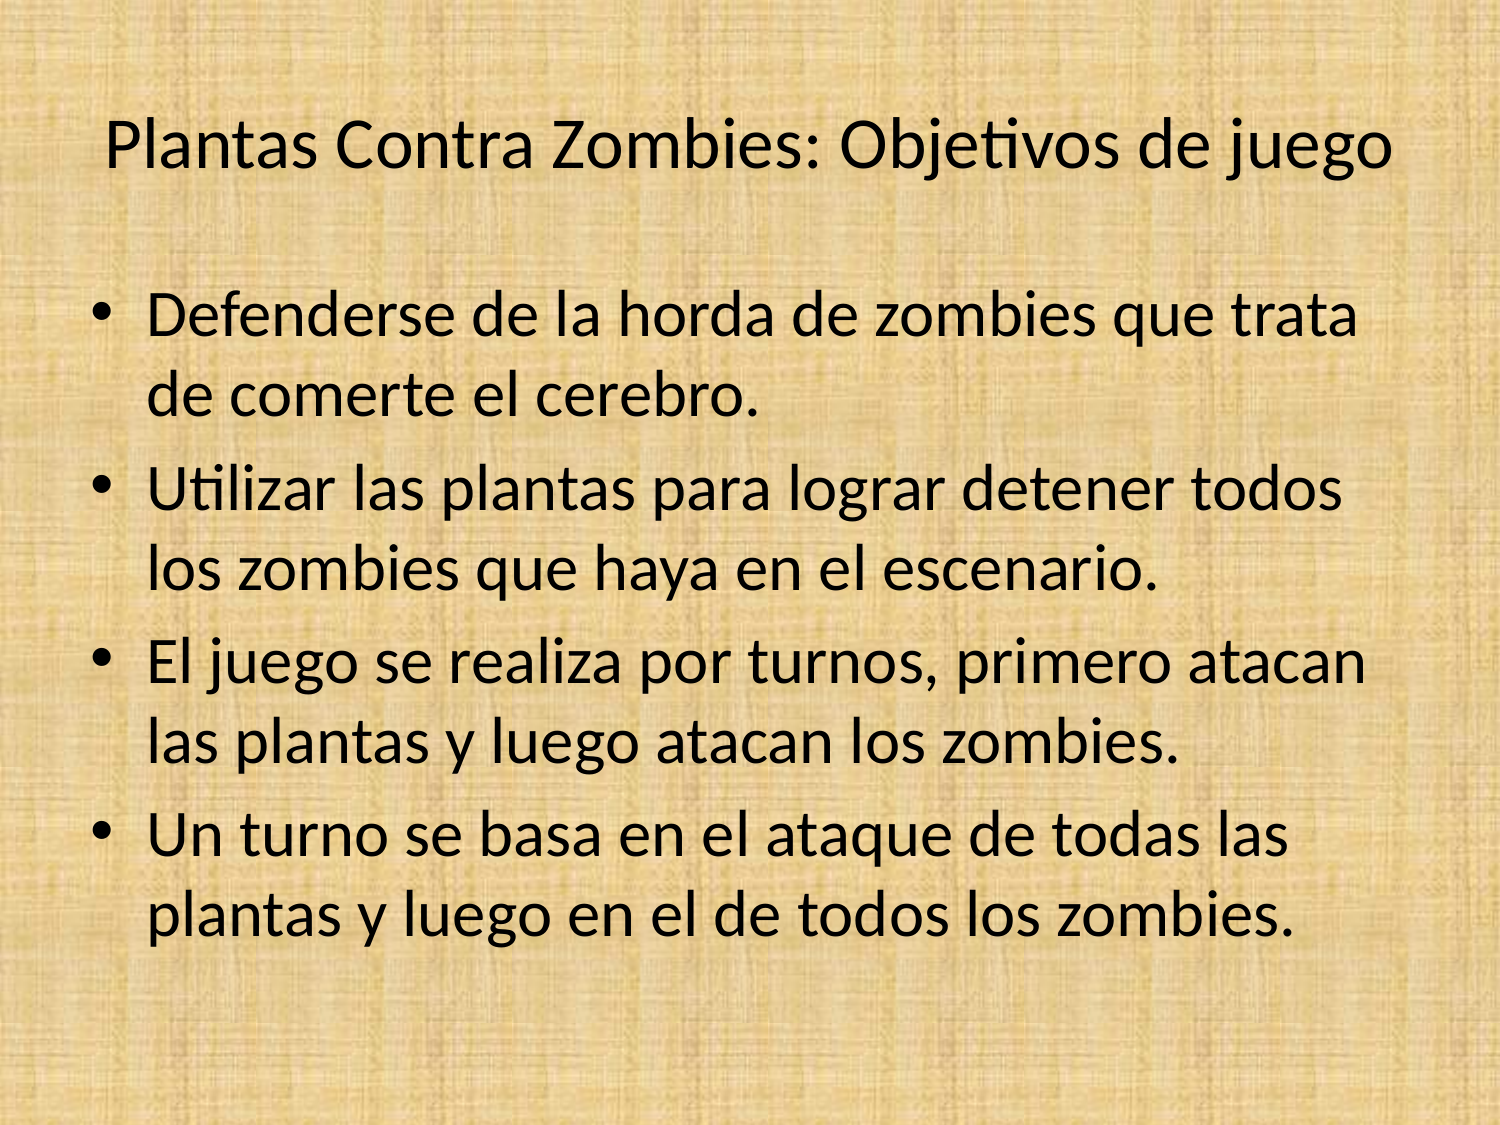

# Plantas Contra Zombies: Objetivos de juego
Defenderse de la horda de zombies que trata de comerte el cerebro.
Utilizar las plantas para lograr detener todos los zombies que haya en el escenario.
El juego se realiza por turnos, primero atacan las plantas y luego atacan los zombies.
Un turno se basa en el ataque de todas las plantas y luego en el de todos los zombies.